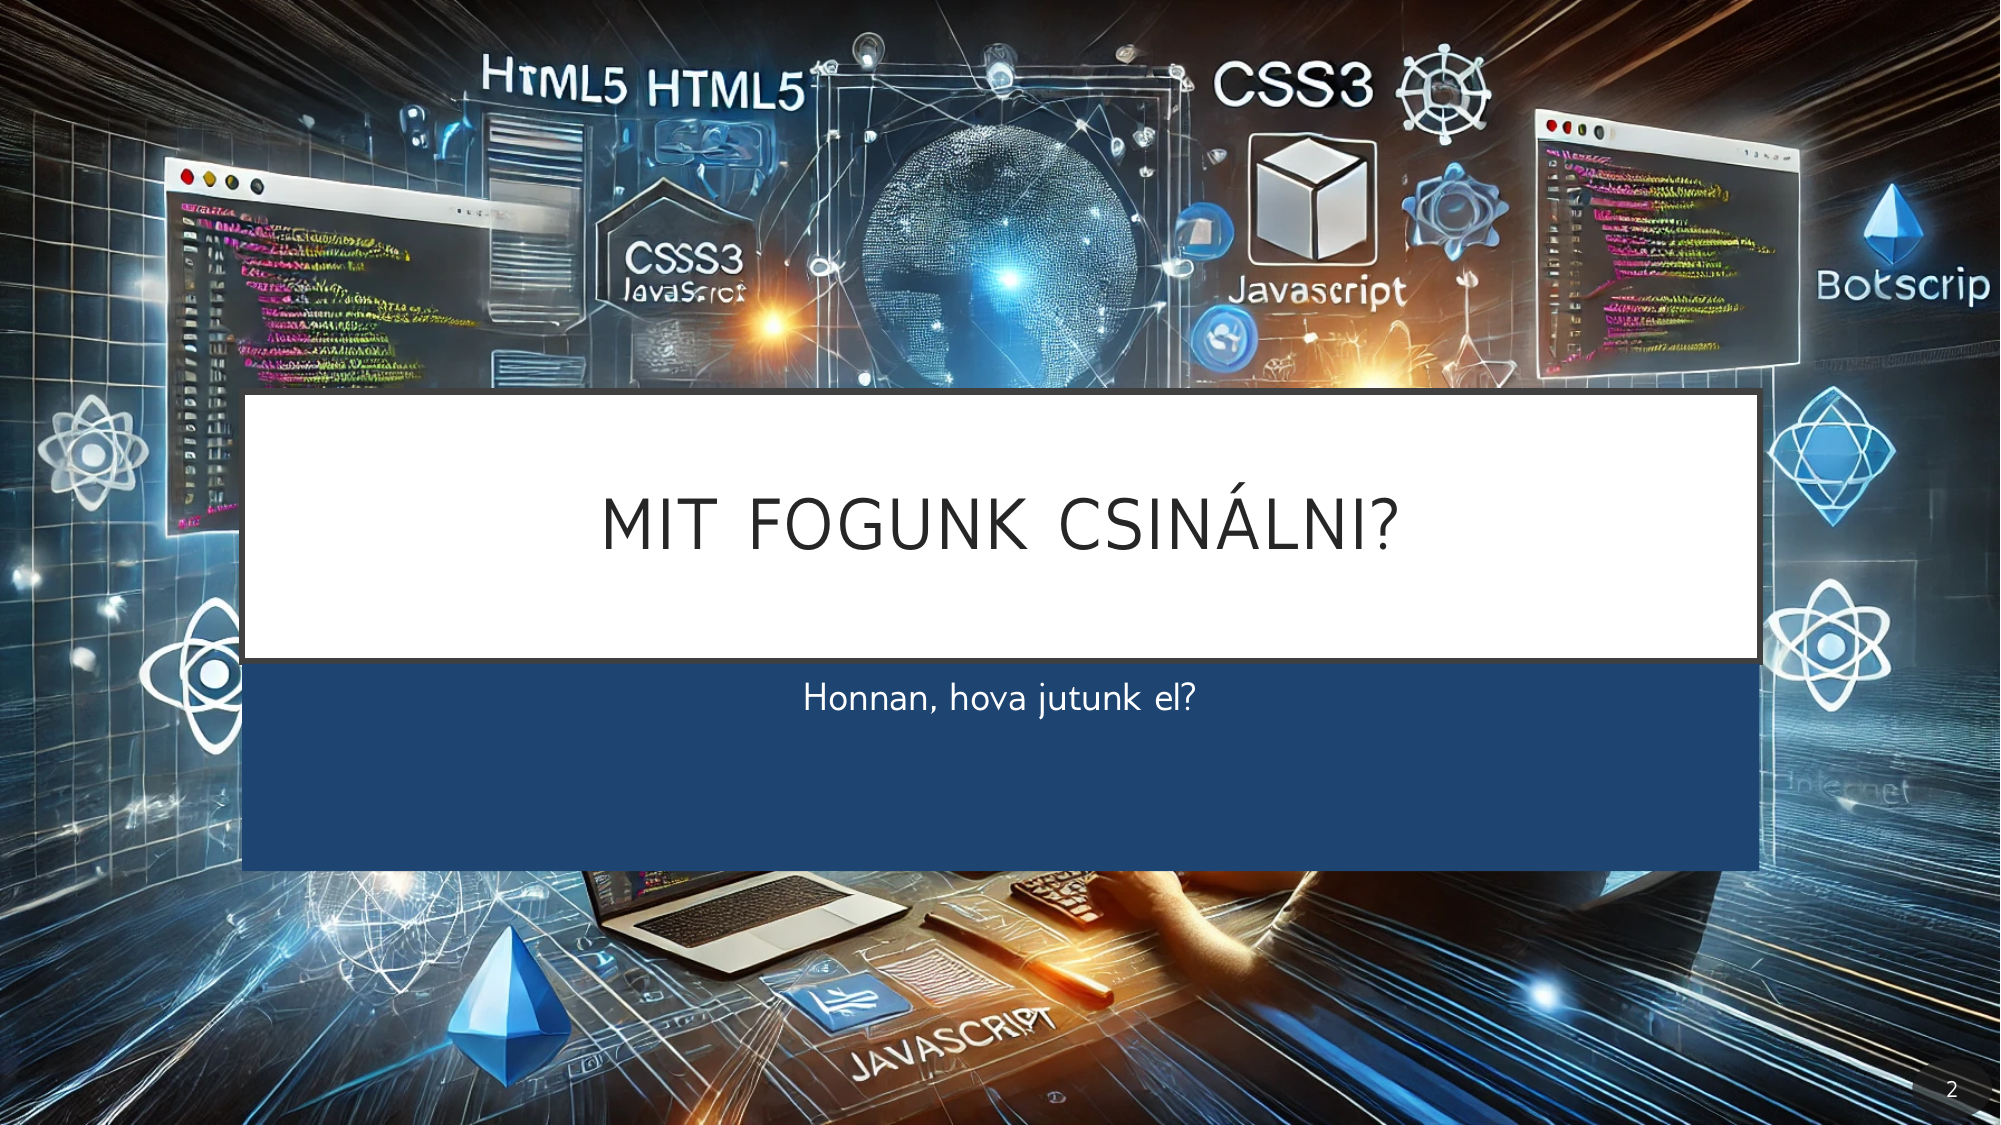

# Mit fogunk csinálni?
Honnan, hova jutunk el?
2